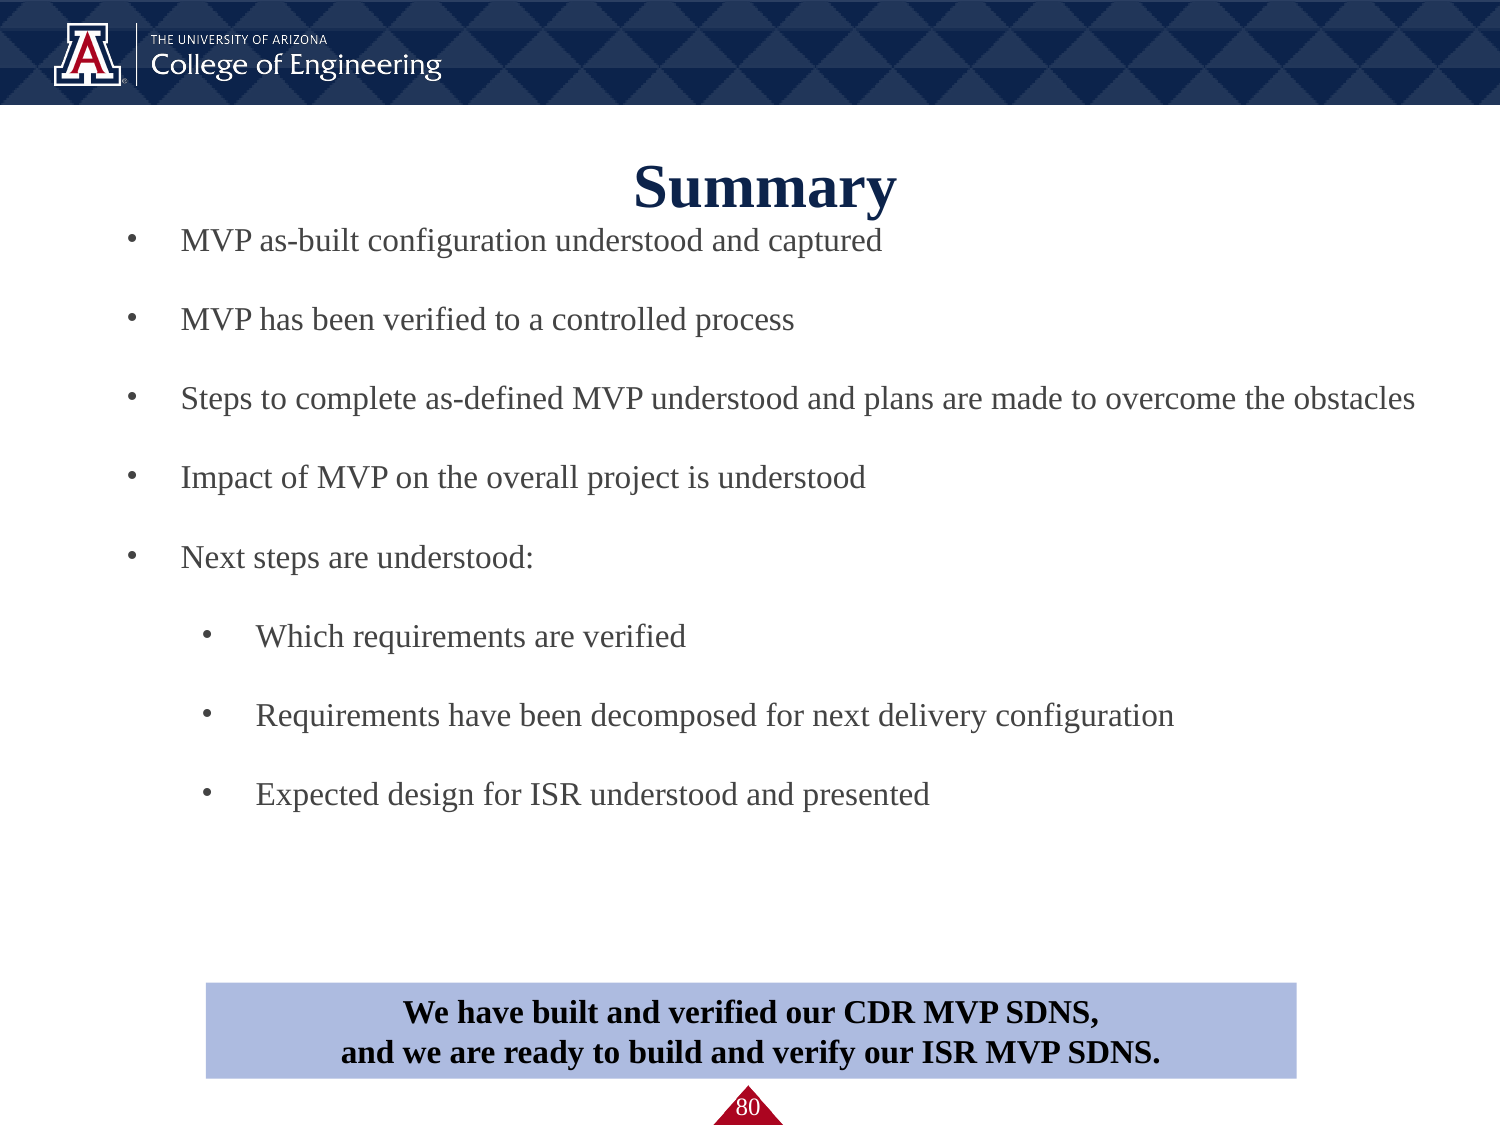

# Summary
MVP as-built configuration understood and captured
MVP has been verified to a controlled process
Steps to complete as-defined MVP understood and plans are made to overcome the obstacles
Impact of MVP on the overall project is understood
Next steps are understood:
Which requirements are verified
Requirements have been decomposed for next delivery configuration
Expected design for ISR understood and presented
We have built and verified our CDR MVP SDNS,
and we are ready to build and verify our ISR MVP SDNS.
80